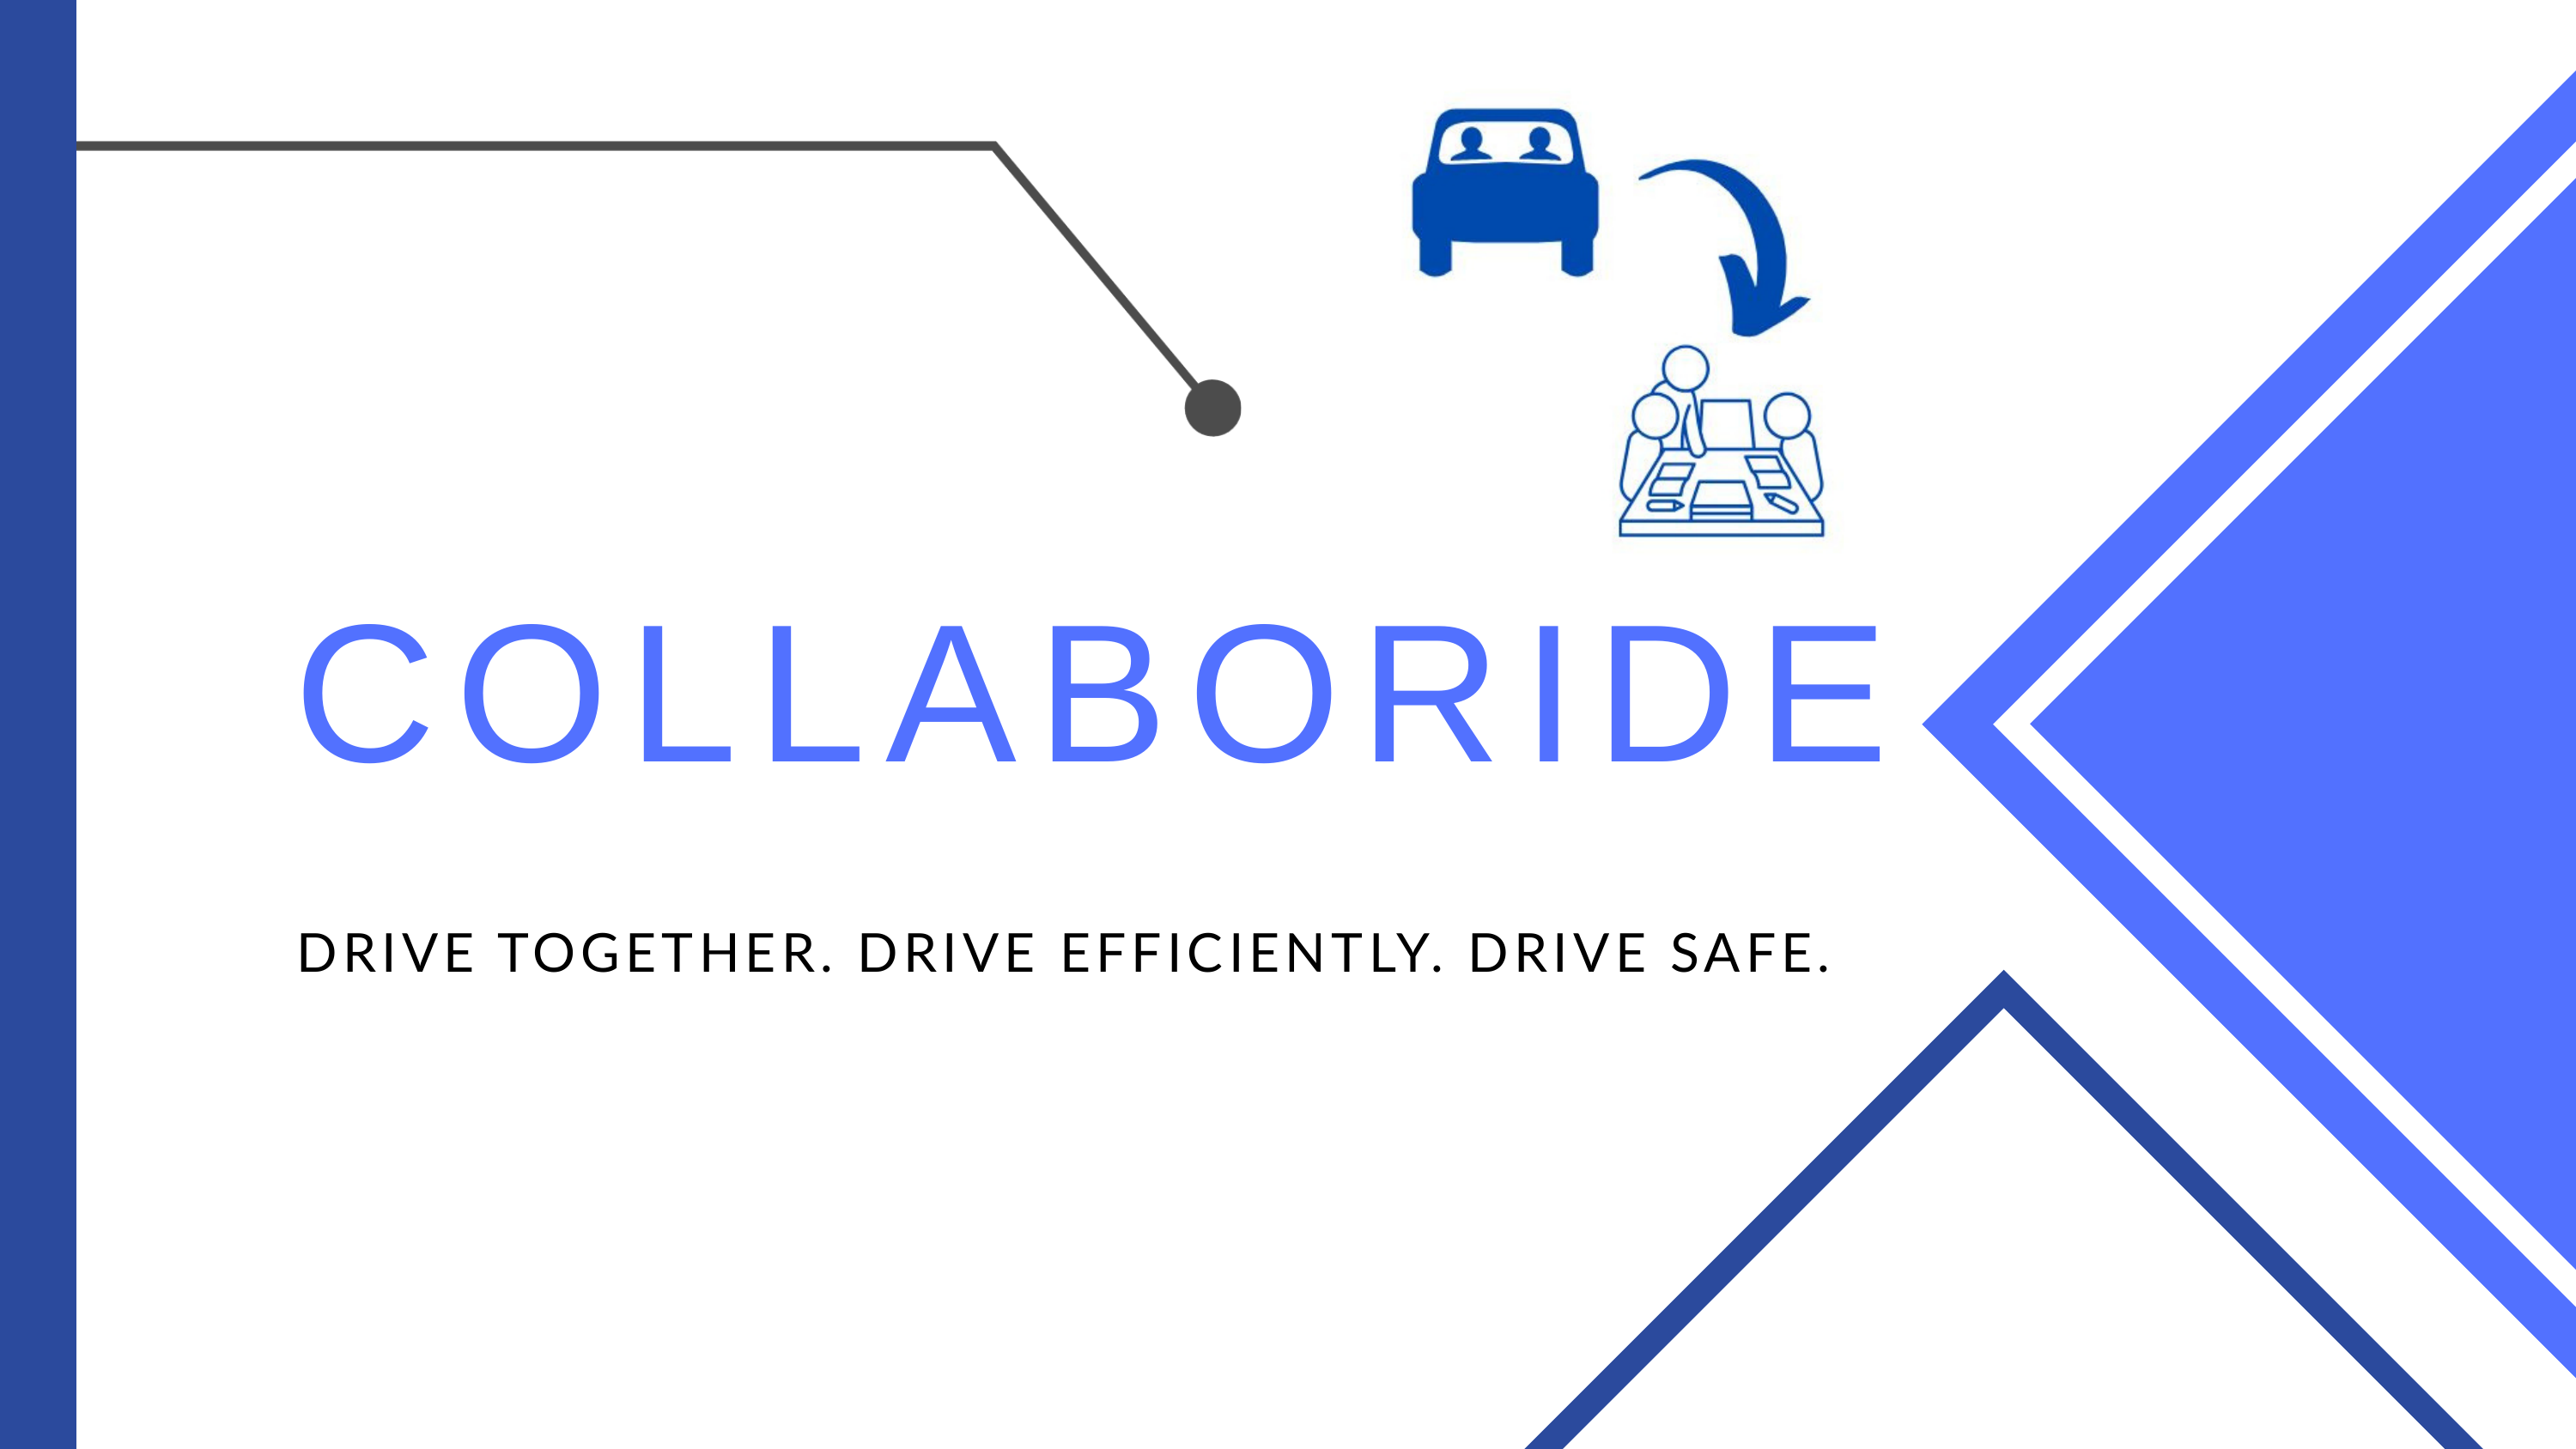

COLLABORIDE
DRIVE TOGETHER. DRIVE EFFICIENTLY. DRIVE SAFE.